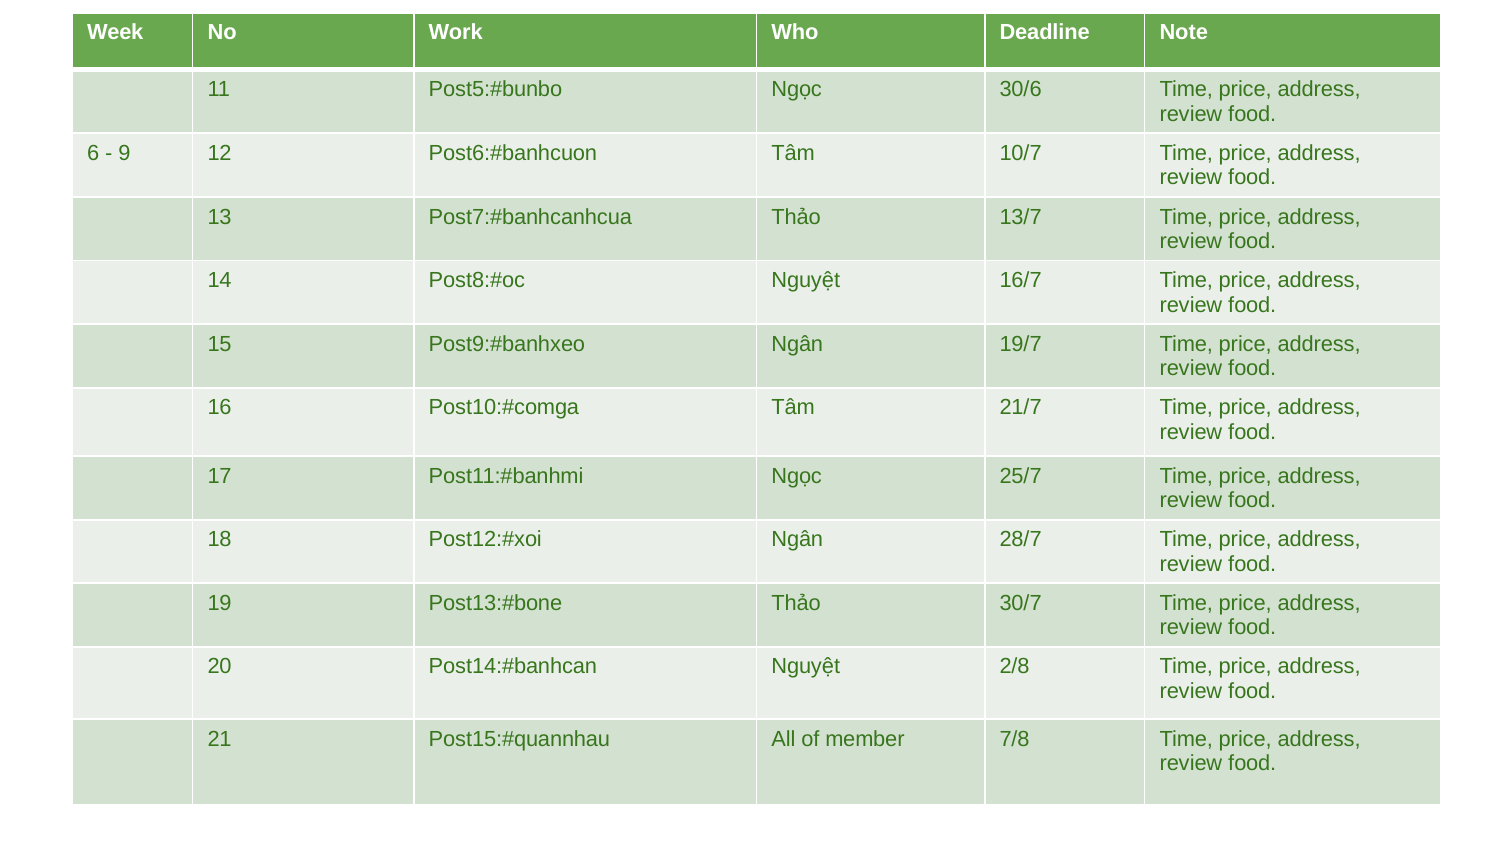

| Week | No | Work | Who | Deadline | Note |
| --- | --- | --- | --- | --- | --- |
|  | 11 | Post5:#bunbo | Ngọc | 30/6 | Time, price, address, review food. |
| 6 - 9 | 12 | Post6:#banhcuon | Tâm | 10/7 | Time, price, address, review food. |
|  | 13 | Post7:#banhcanhcua | Thảo | 13/7 | Time, price, address, review food. |
|  | 14 | Post8:#oc | Nguyệt | 16/7 | Time, price, address, review food. |
|  | 15 | Post9:#banhxeo | Ngân | 19/7 | Time, price, address, review food. |
|  | 16 | Post10:#comga | Tâm | 21/7 | Time, price, address, review food. |
|  | 17 | Post11:#banhmi | Ngọc | 25/7 | Time, price, address, review food. |
|  | 18 | Post12:#xoi | Ngân | 28/7 | Time, price, address, review food. |
|  | 19 | Post13:#bone | Thảo | 30/7 | Time, price, address, review food. |
|  | 20 | Post14:#banhcan | Nguyệt | 2/8 | Time, price, address, review food. |
|  | 21 | Post15:#quannhau | All of member | 7/8 | Time, price, address, review food. |